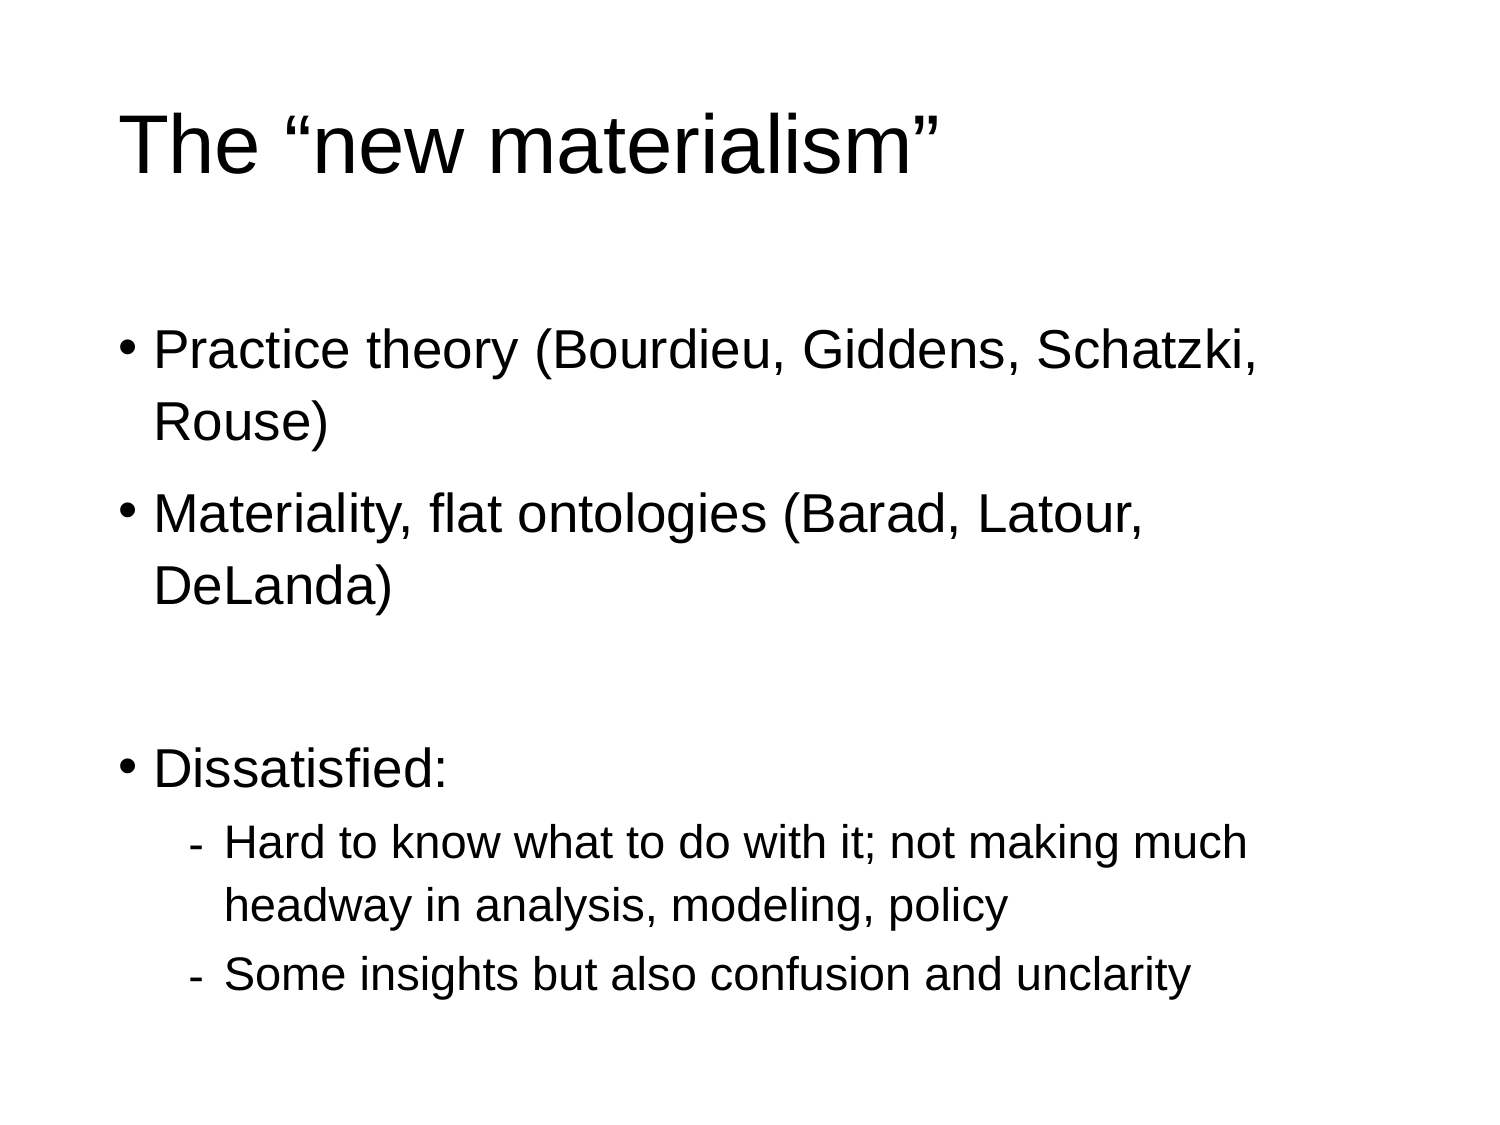

# The “new materialism”
Practice theory (Bourdieu, Giddens, Schatzki, Rouse)
Materiality, flat ontologies (Barad, Latour, DeLanda)

Dissatisfied:
Hard to know what to do with it; not making much headway in analysis, modeling, policy
Some insights but also confusion and unclarity